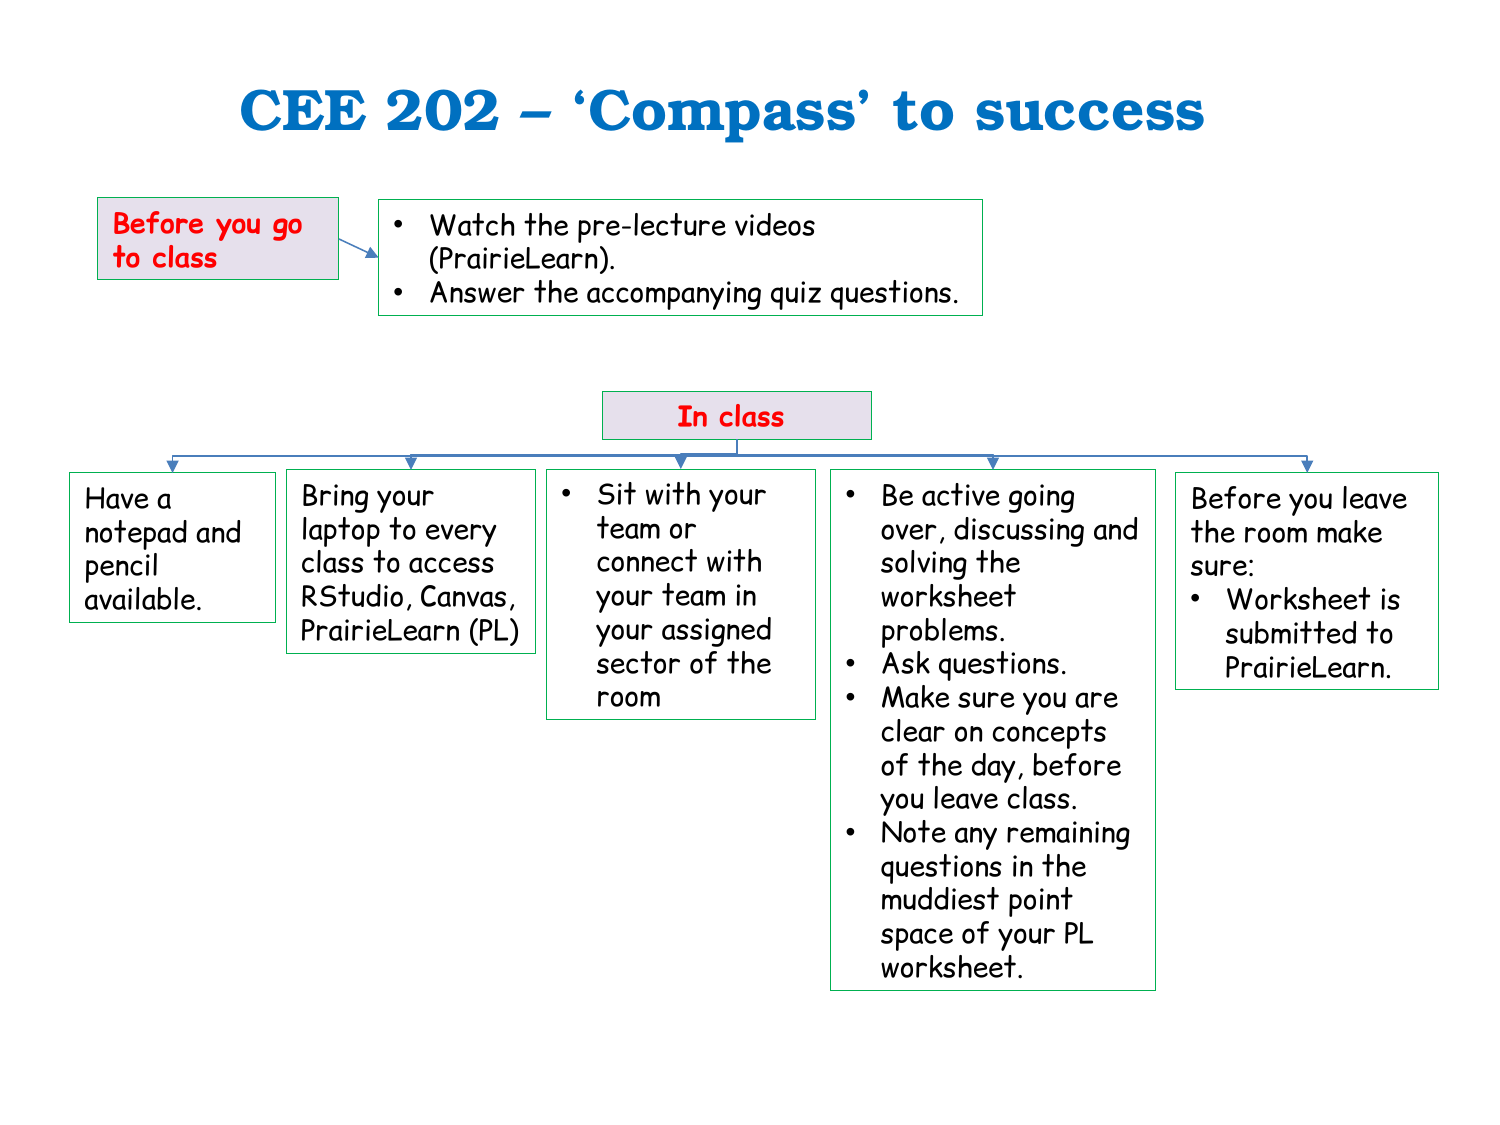

CEE 202 – ‘Compass’ to success
Before you go to class
Watch the pre-lecture videos (PrairieLearn).
Answer the accompanying quiz questions.
In class
Sit with your team or connect with your team in your assigned sector of the room
Be active going over, discussing and solving the worksheet problems.
Ask questions.
Make sure you are clear on concepts of the day, before you leave class.
Note any remaining questions in the muddiest point space of your PL worksheet.
Bring your laptop to every class to access RStudio, Canvas, PrairieLearn (PL)
Have a notepad and pencil available.
Before you leave the room make sure:
Worksheet is submitted to PrairieLearn.